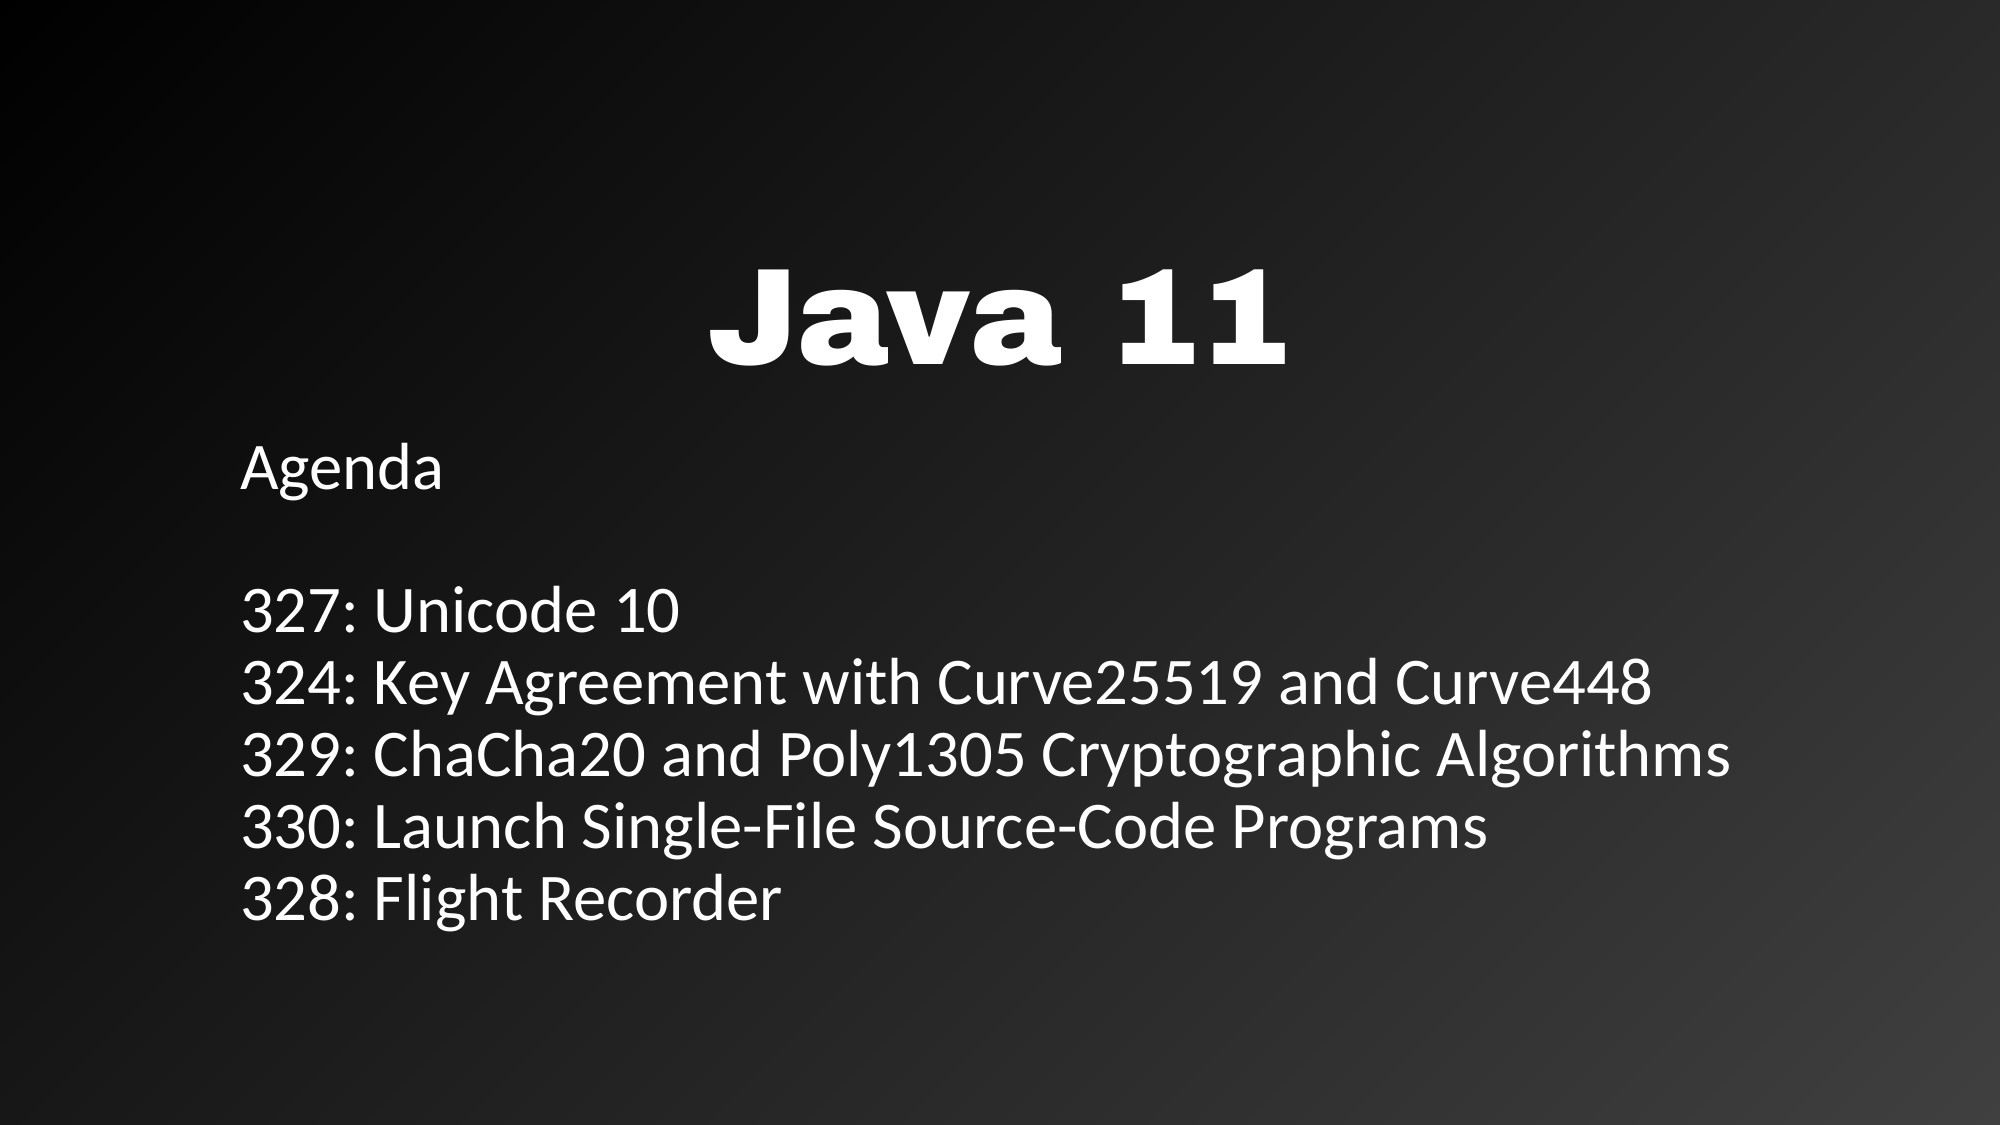

Java 11
# Agenda 327: Unicode 10 324: Key Agreement with Curve25519 and Curve448 329: ChaCha20 and Poly1305 Cryptographic Algorithms 330: Launch Single-File Source-Code Programs 328: Flight Recorder